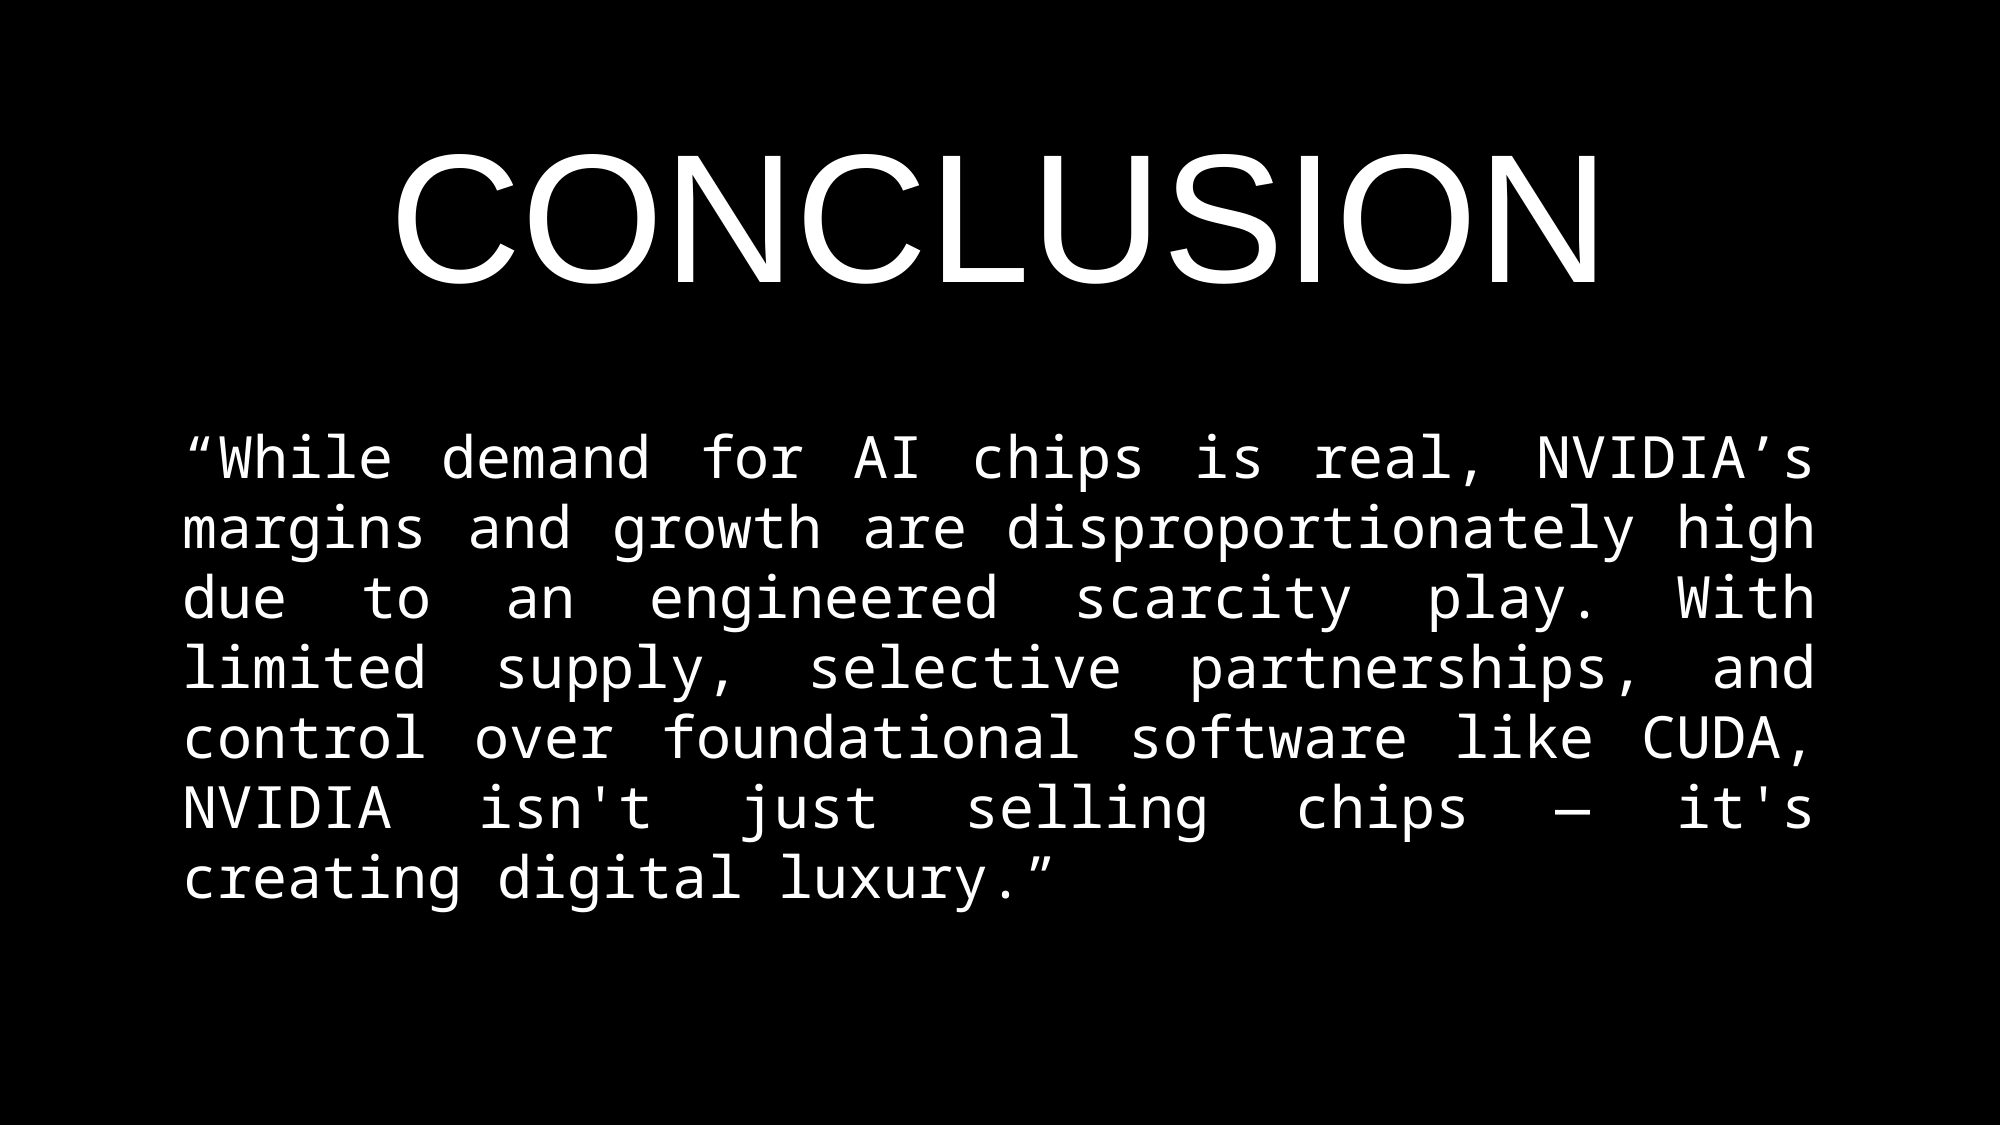

CONCLUSION
“While demand for AI chips is real, NVIDIA’s margins and growth are disproportionately high due to an engineered scarcity play. With limited supply, selective partnerships, and control over foundational software like CUDA, NVIDIA isn't just selling chips — it's creating digital luxury.”